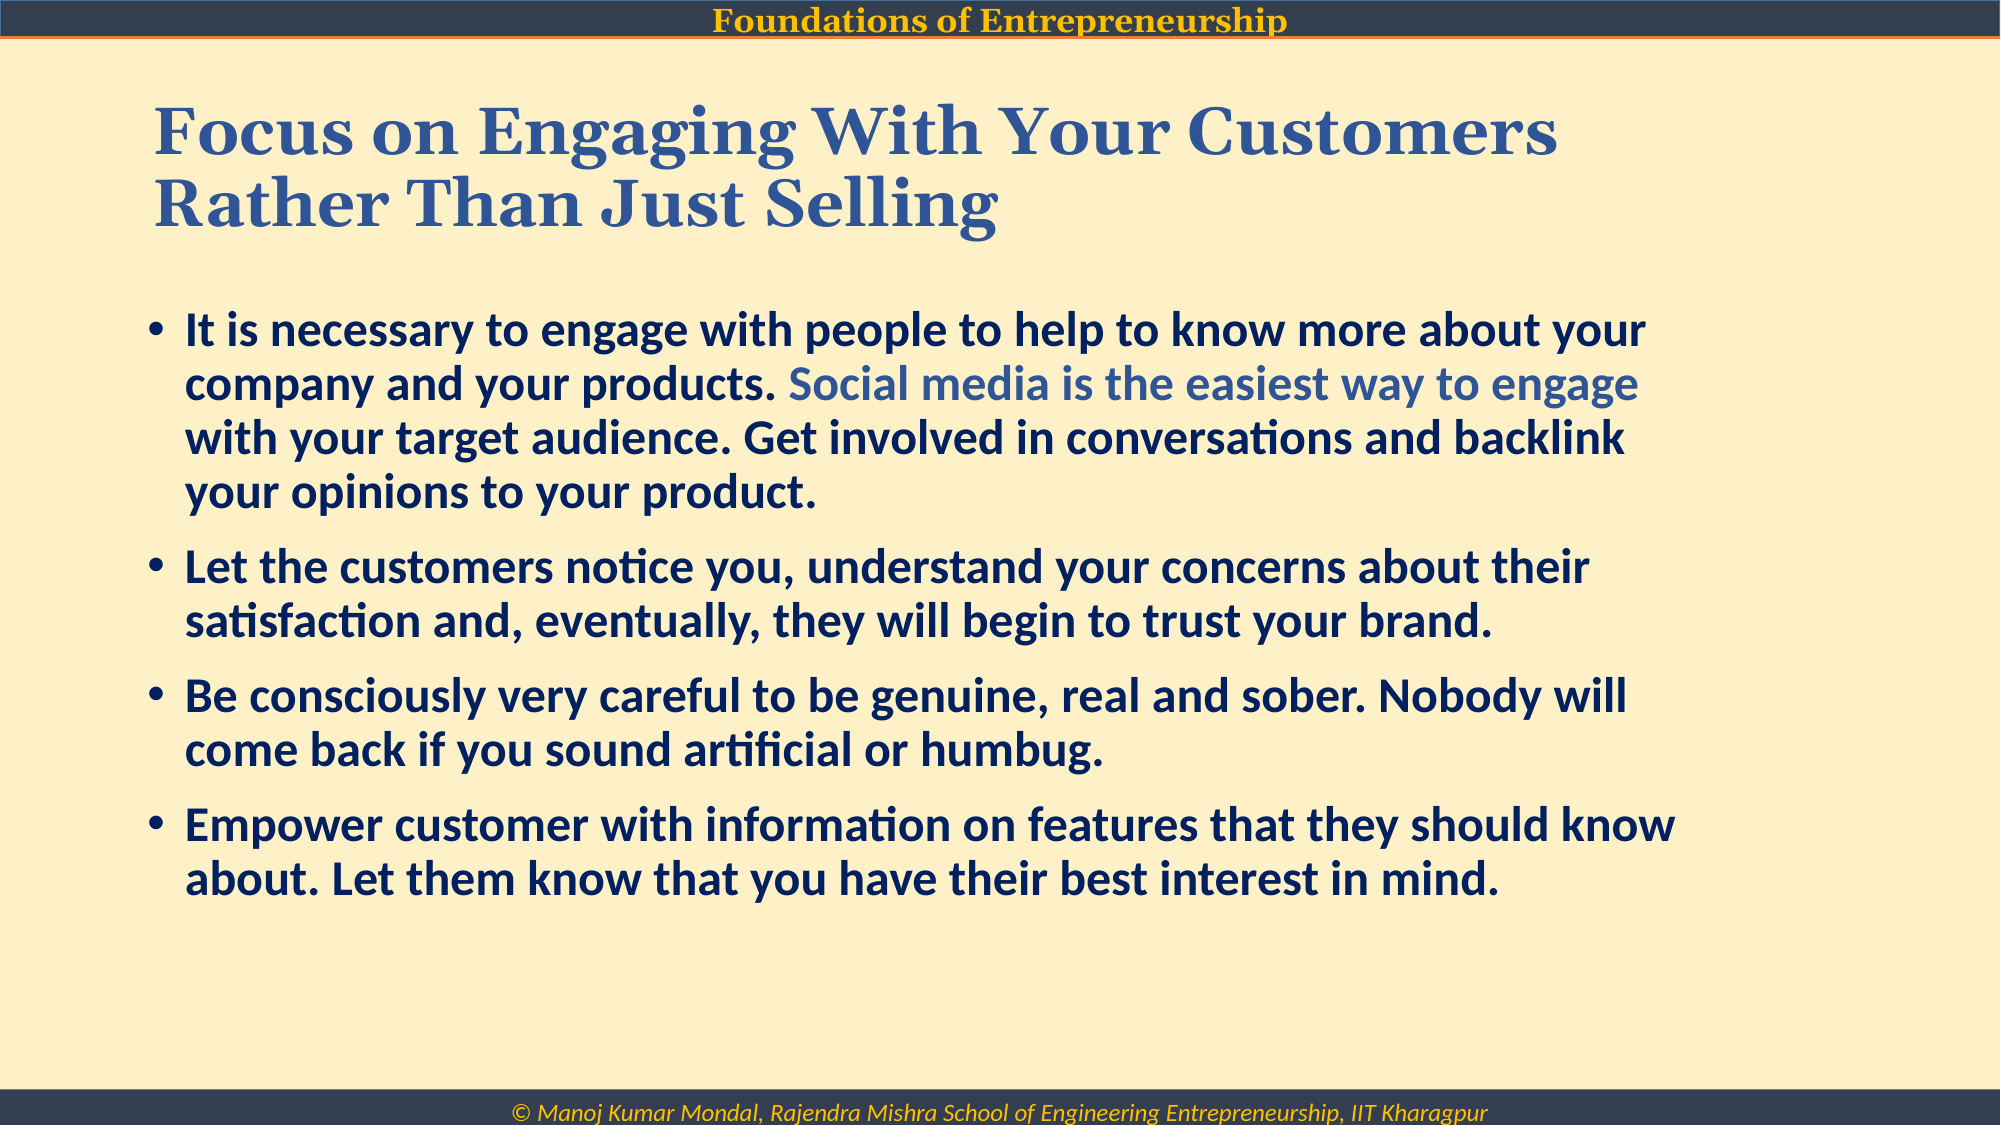

# Focus on Engaging With Your Customers Rather Than Just Selling
It is necessary to engage with people to help to know more about your company and your products. Social media is the easiest way to engage with your target audience. Get involved in conversations and backlink your opinions to your product.
Let the customers notice you, understand your concerns about their satisfaction and, eventually, they will begin to trust your brand.
Be consciously very careful to be genuine, real and sober. Nobody will come back if you sound artificial or humbug.
Empower customer with information on features that they should know about. Let them know that you have their best interest in mind.